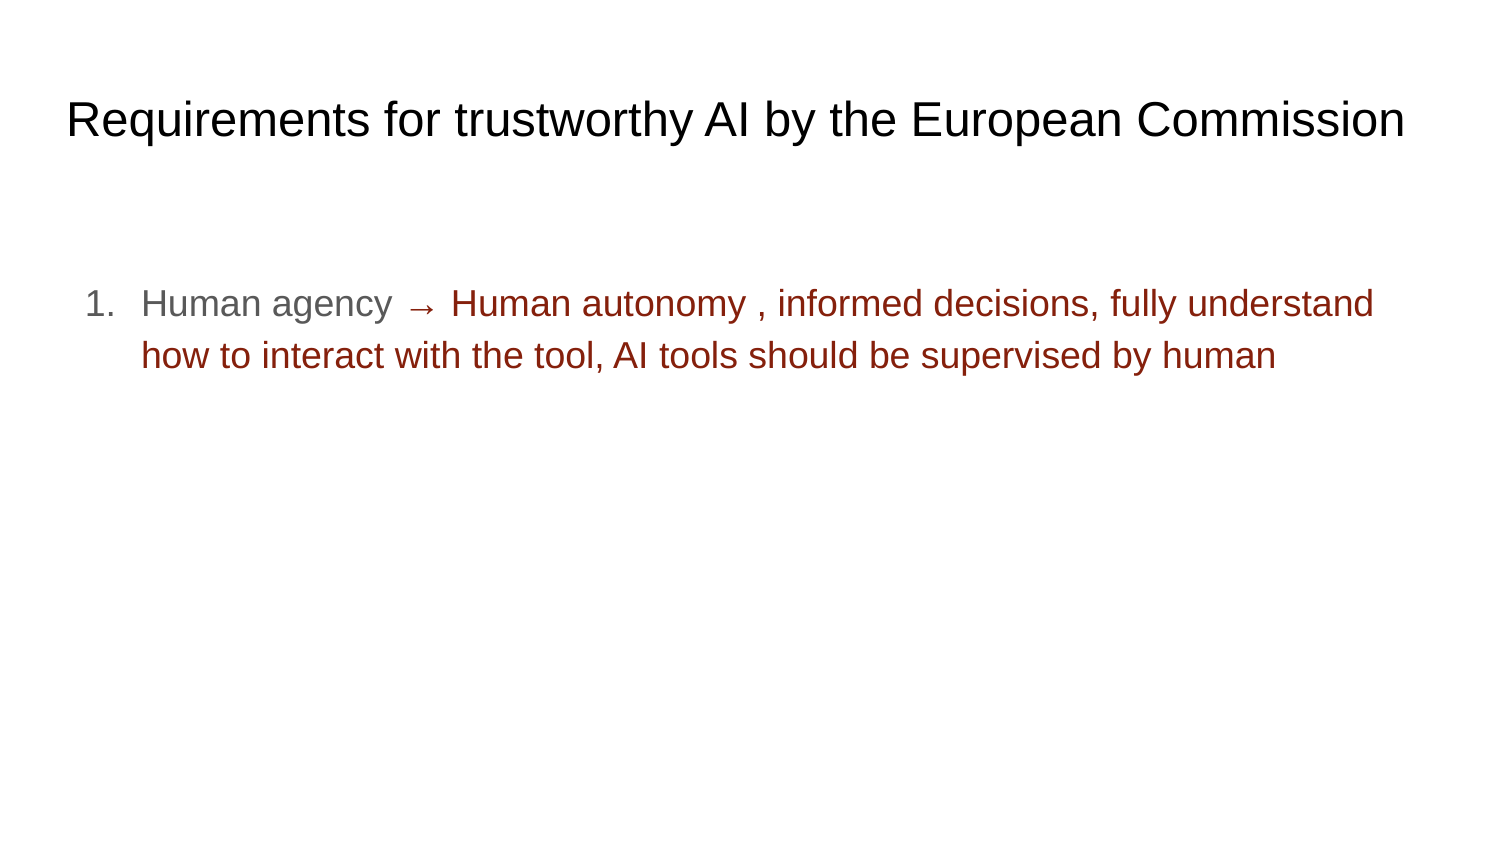

# Requirements for trustworthy AI by the European Commission
Human agency → Human autonomy , informed decisions, fully understand how to interact with the tool, AI tools should be supervised by human